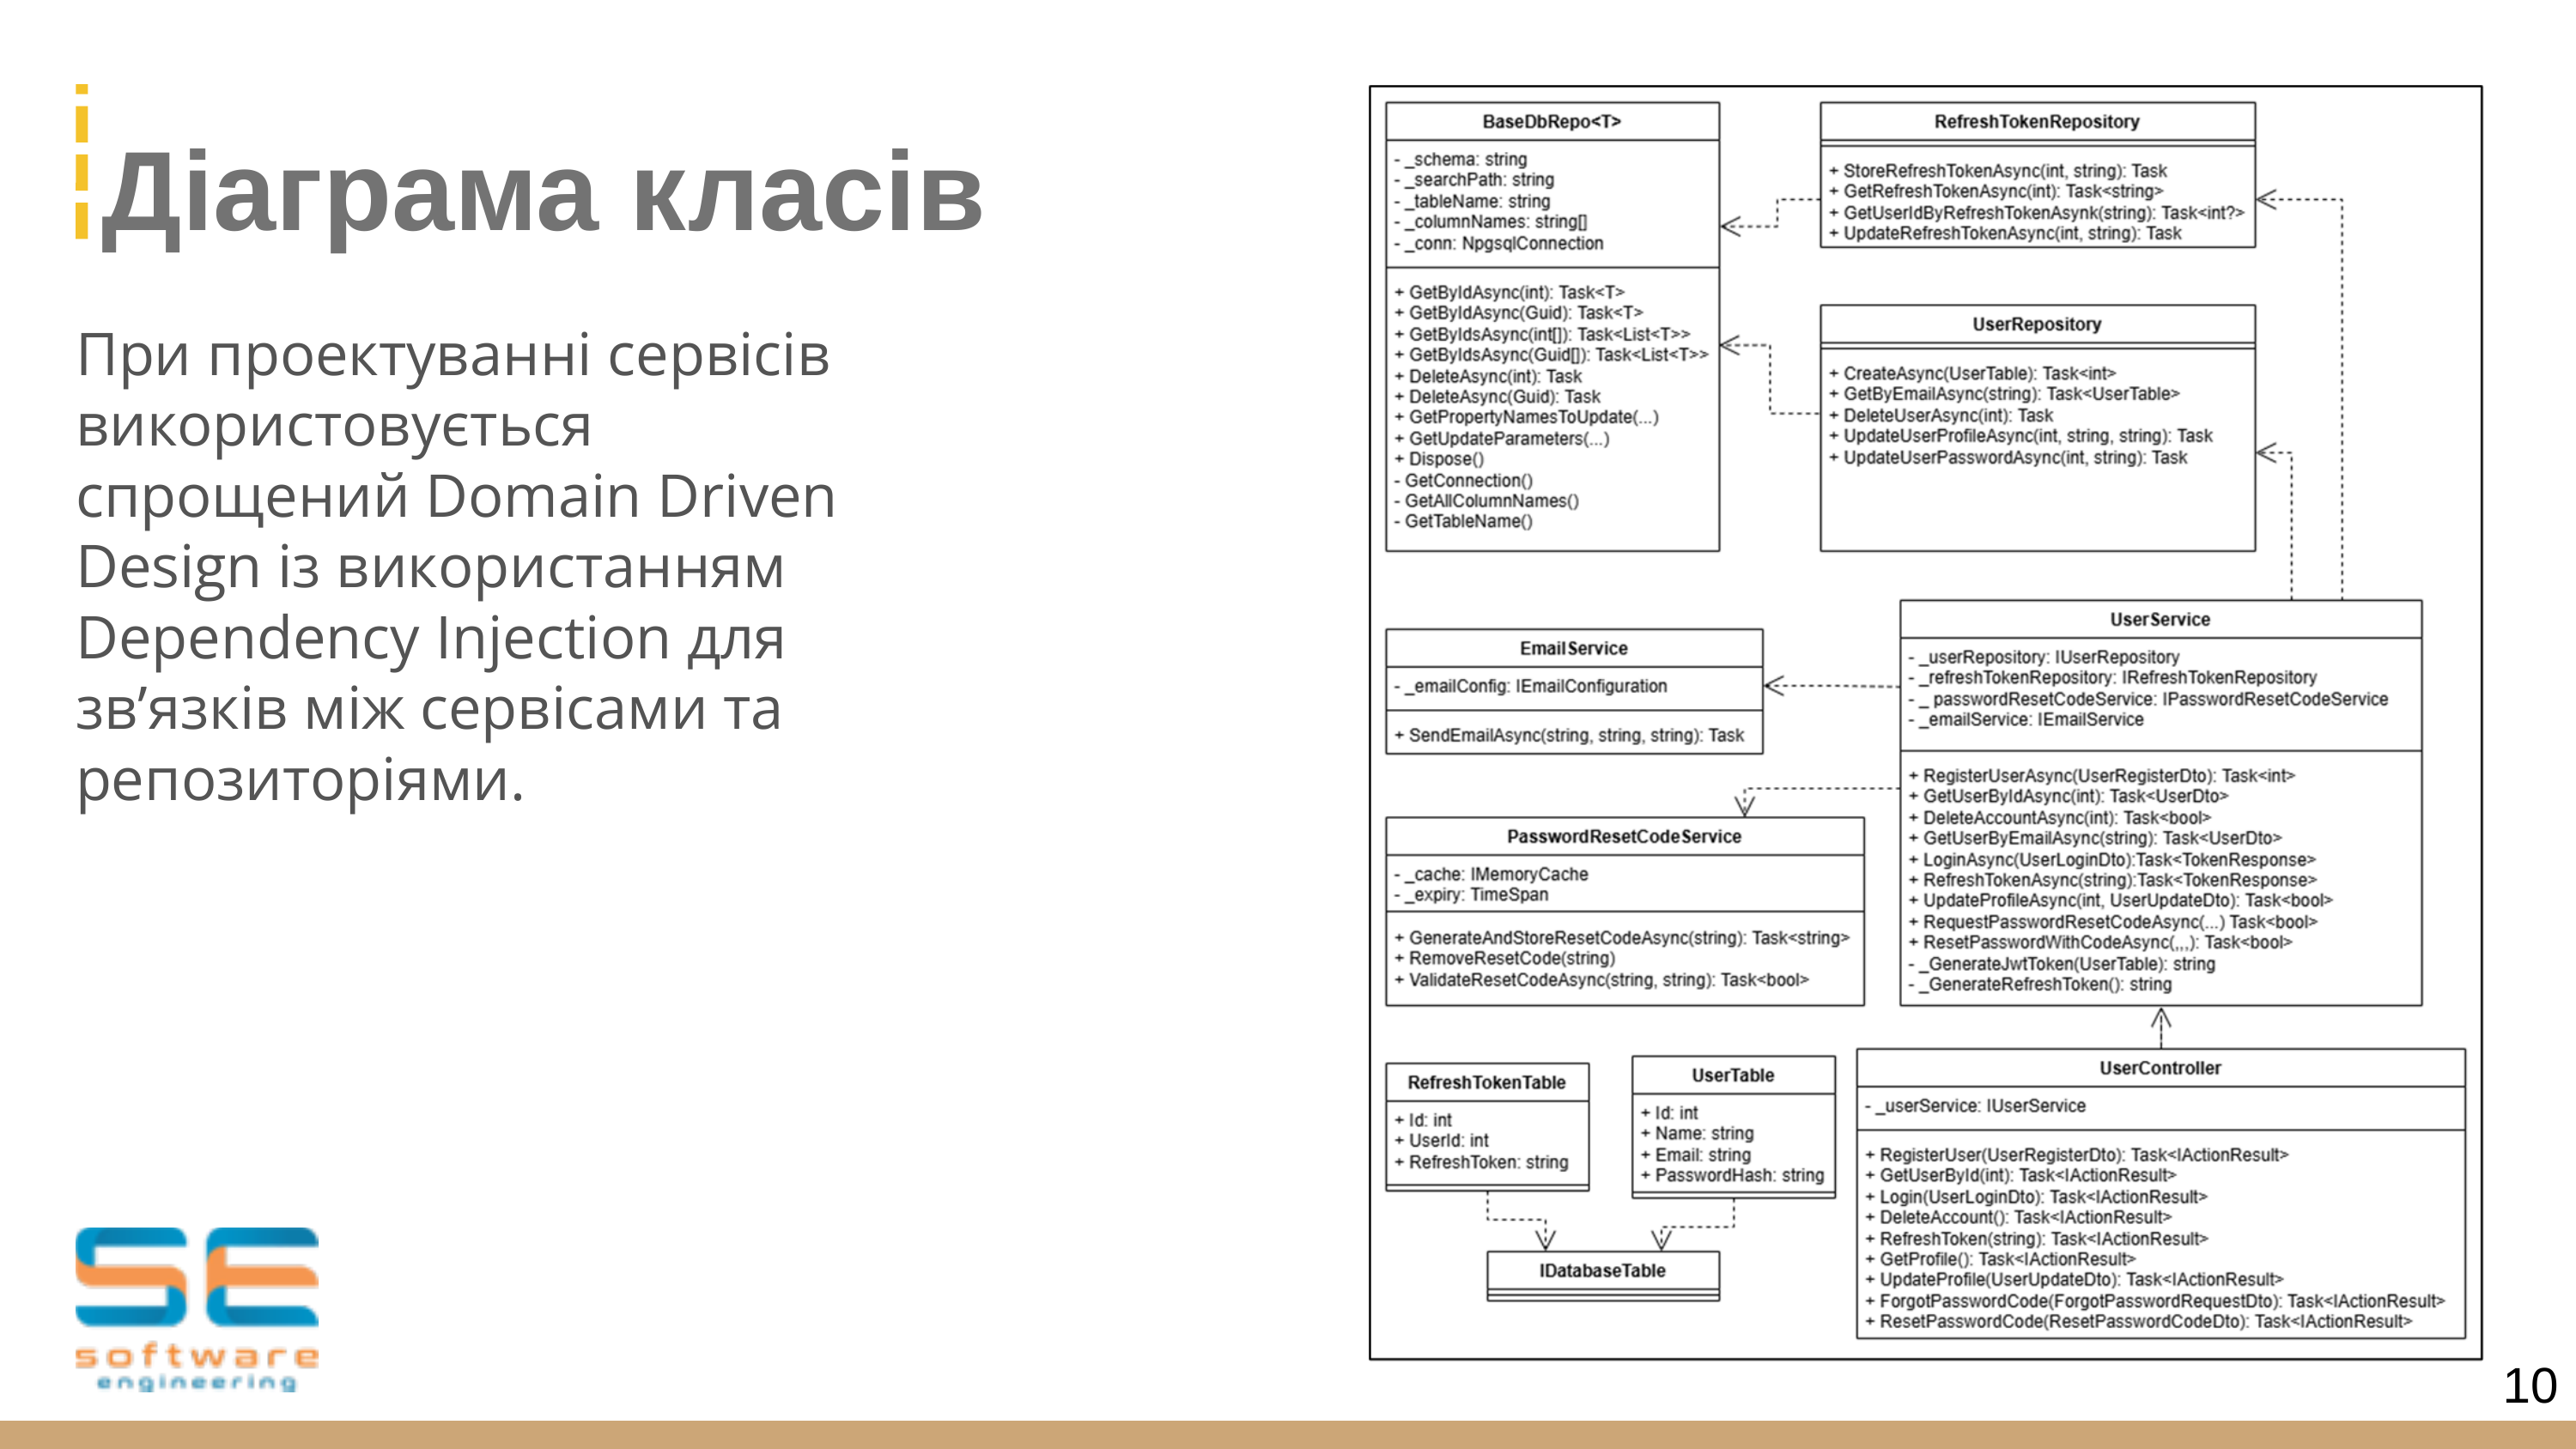

Діаграма класів

При проектуванні сервісів використовується спрощений Domain Driven Design із використанням Dependency Injection для зв’язків між сервісами та репозиторіями.

10